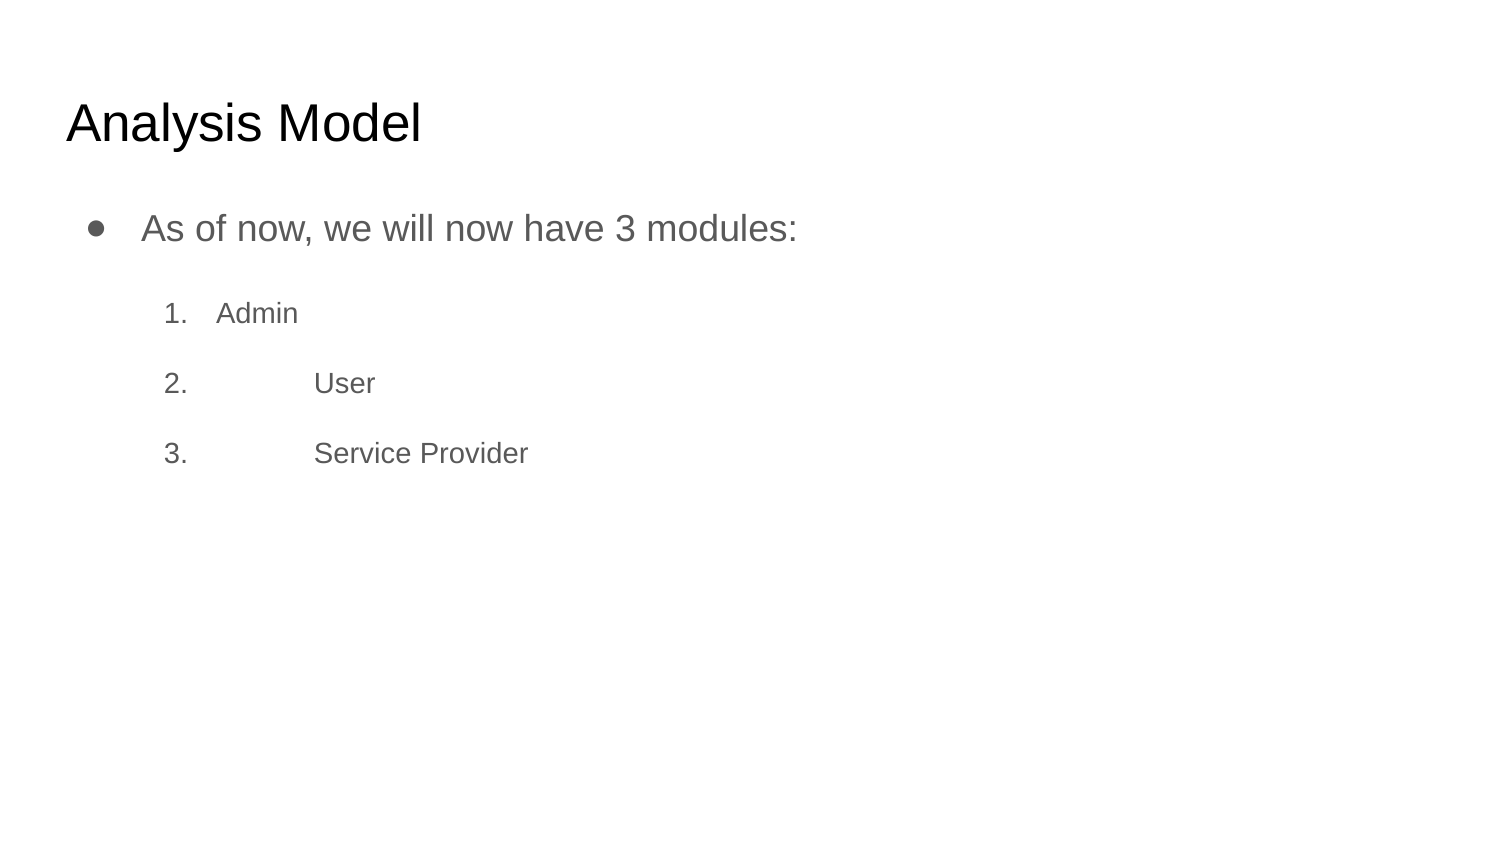

# Analysis Model
As of now, we will now have 3 modules:

Admin

2.	User

3.	Service Provider